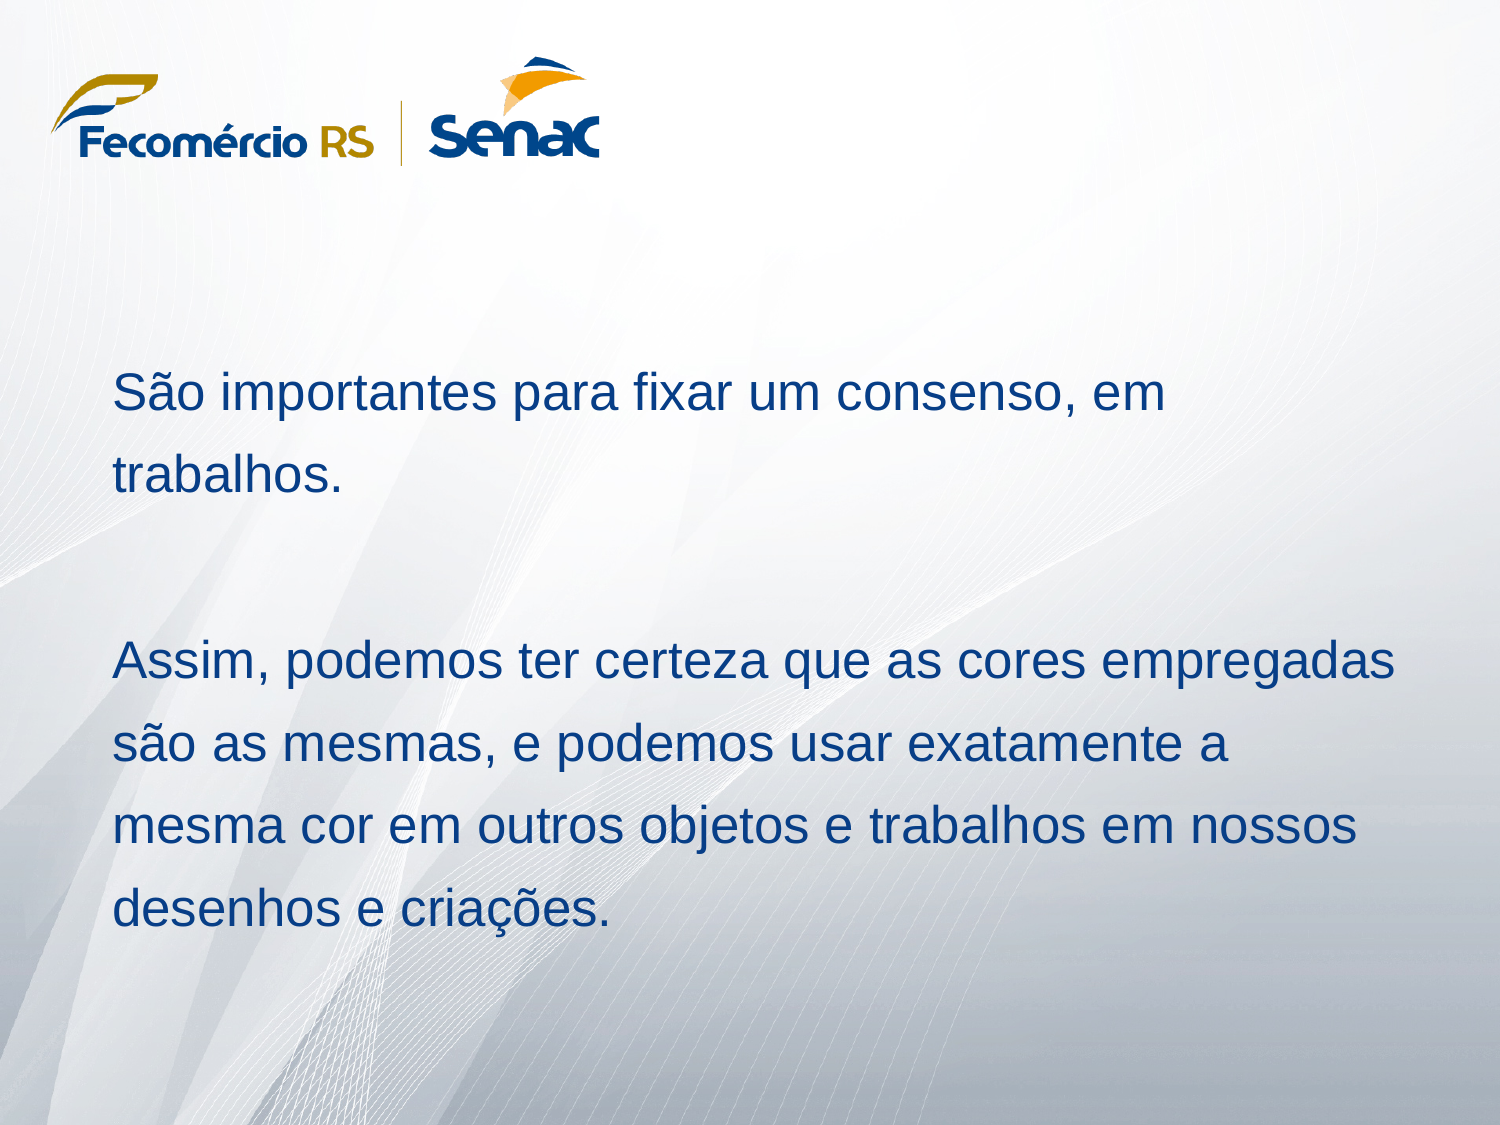

São importantes para fixar um consenso, em trabalhos.

Assim, podemos ter certeza que as cores empregadas são as mesmas, e podemos usar exatamente a mesma cor em outros objetos e trabalhos em nossos desenhos e criações.